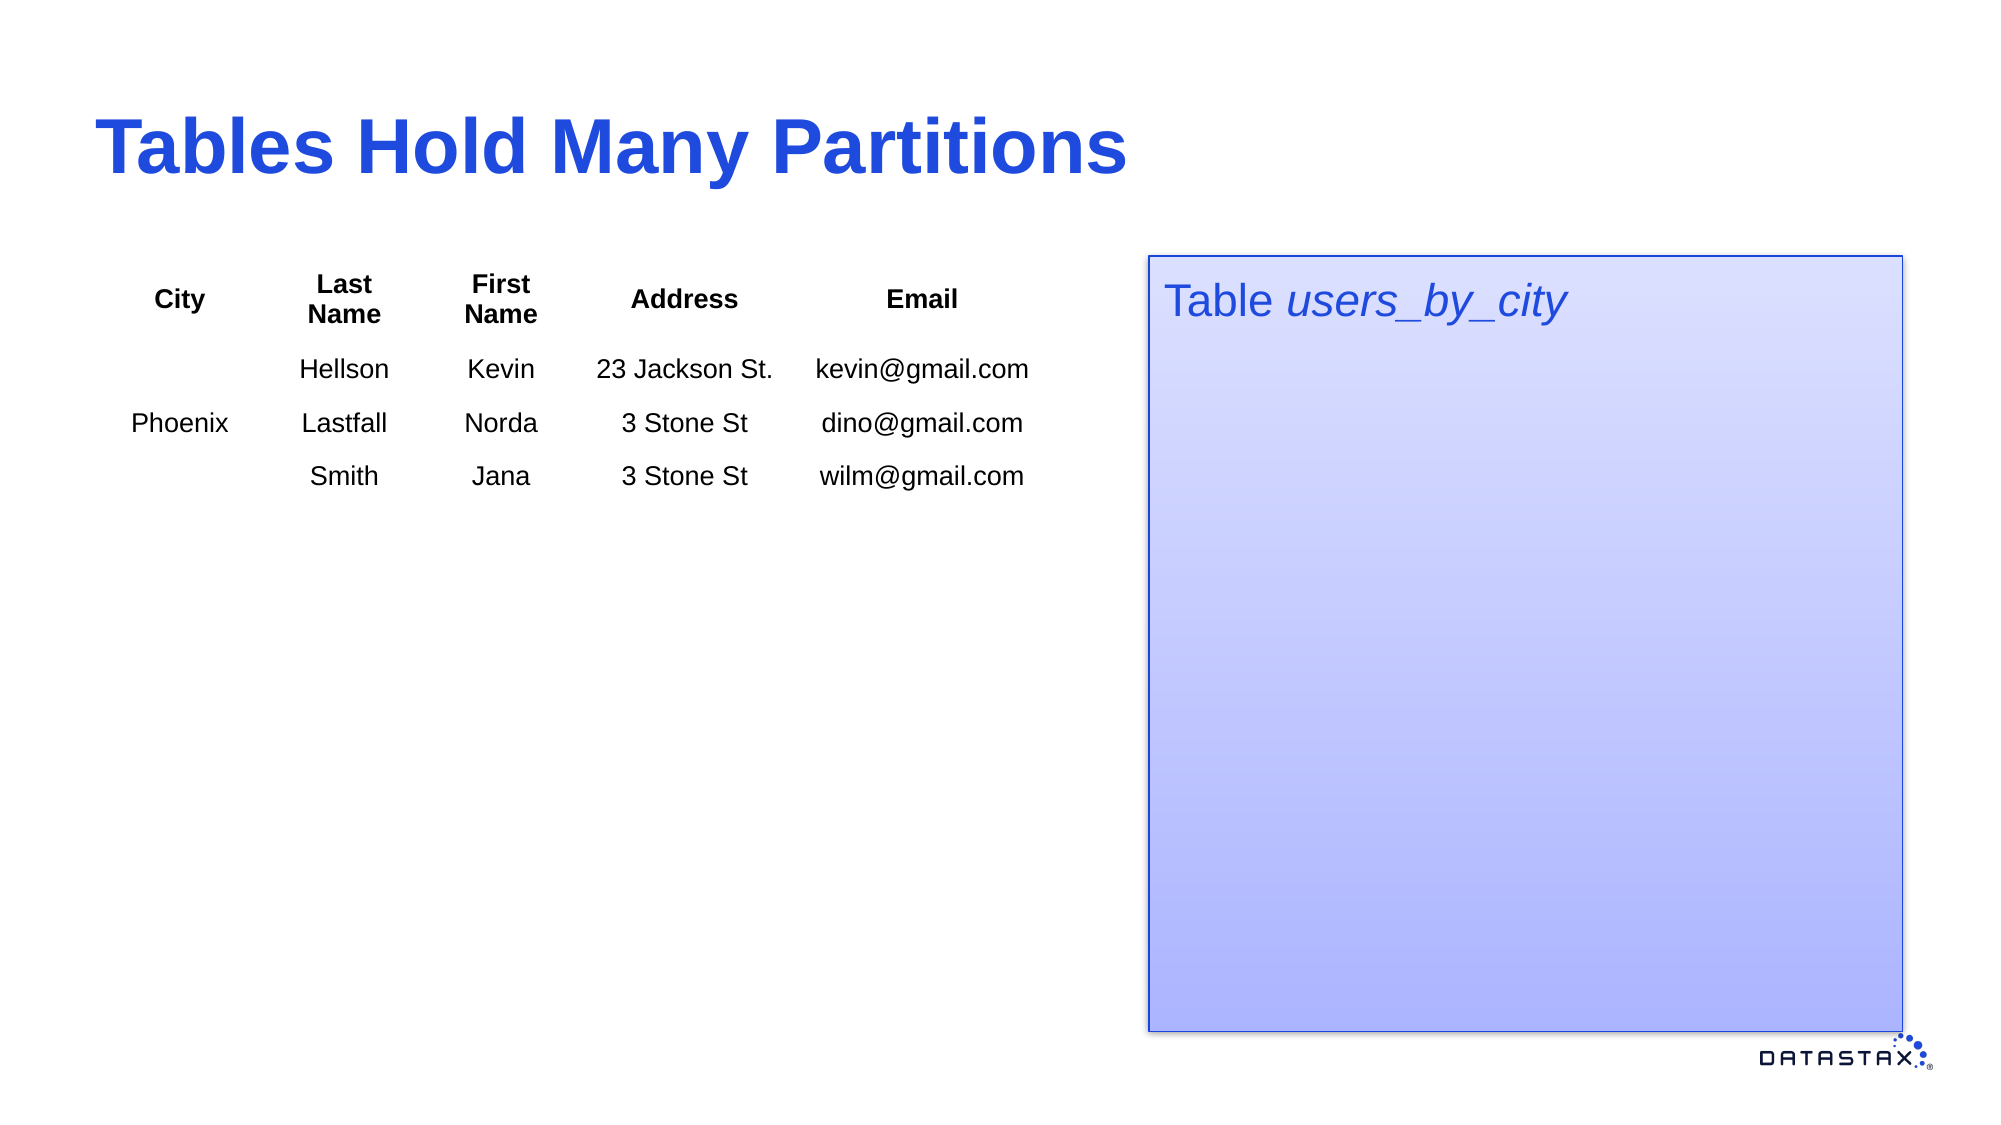

# Tables Hold Many Partitions
| City | Last Name | First Name | Address | Email |
| --- | --- | --- | --- | --- |
| Phoenix | Hellson | Kevin | 23 Jackson St. | kevin@gmail.com |
|  | Lastfall | Norda | 3 Stone St | dino@gmail.com |
|  | Smith | Jana | 3 Stone St | wilm@gmail.com |
Table users_by_city